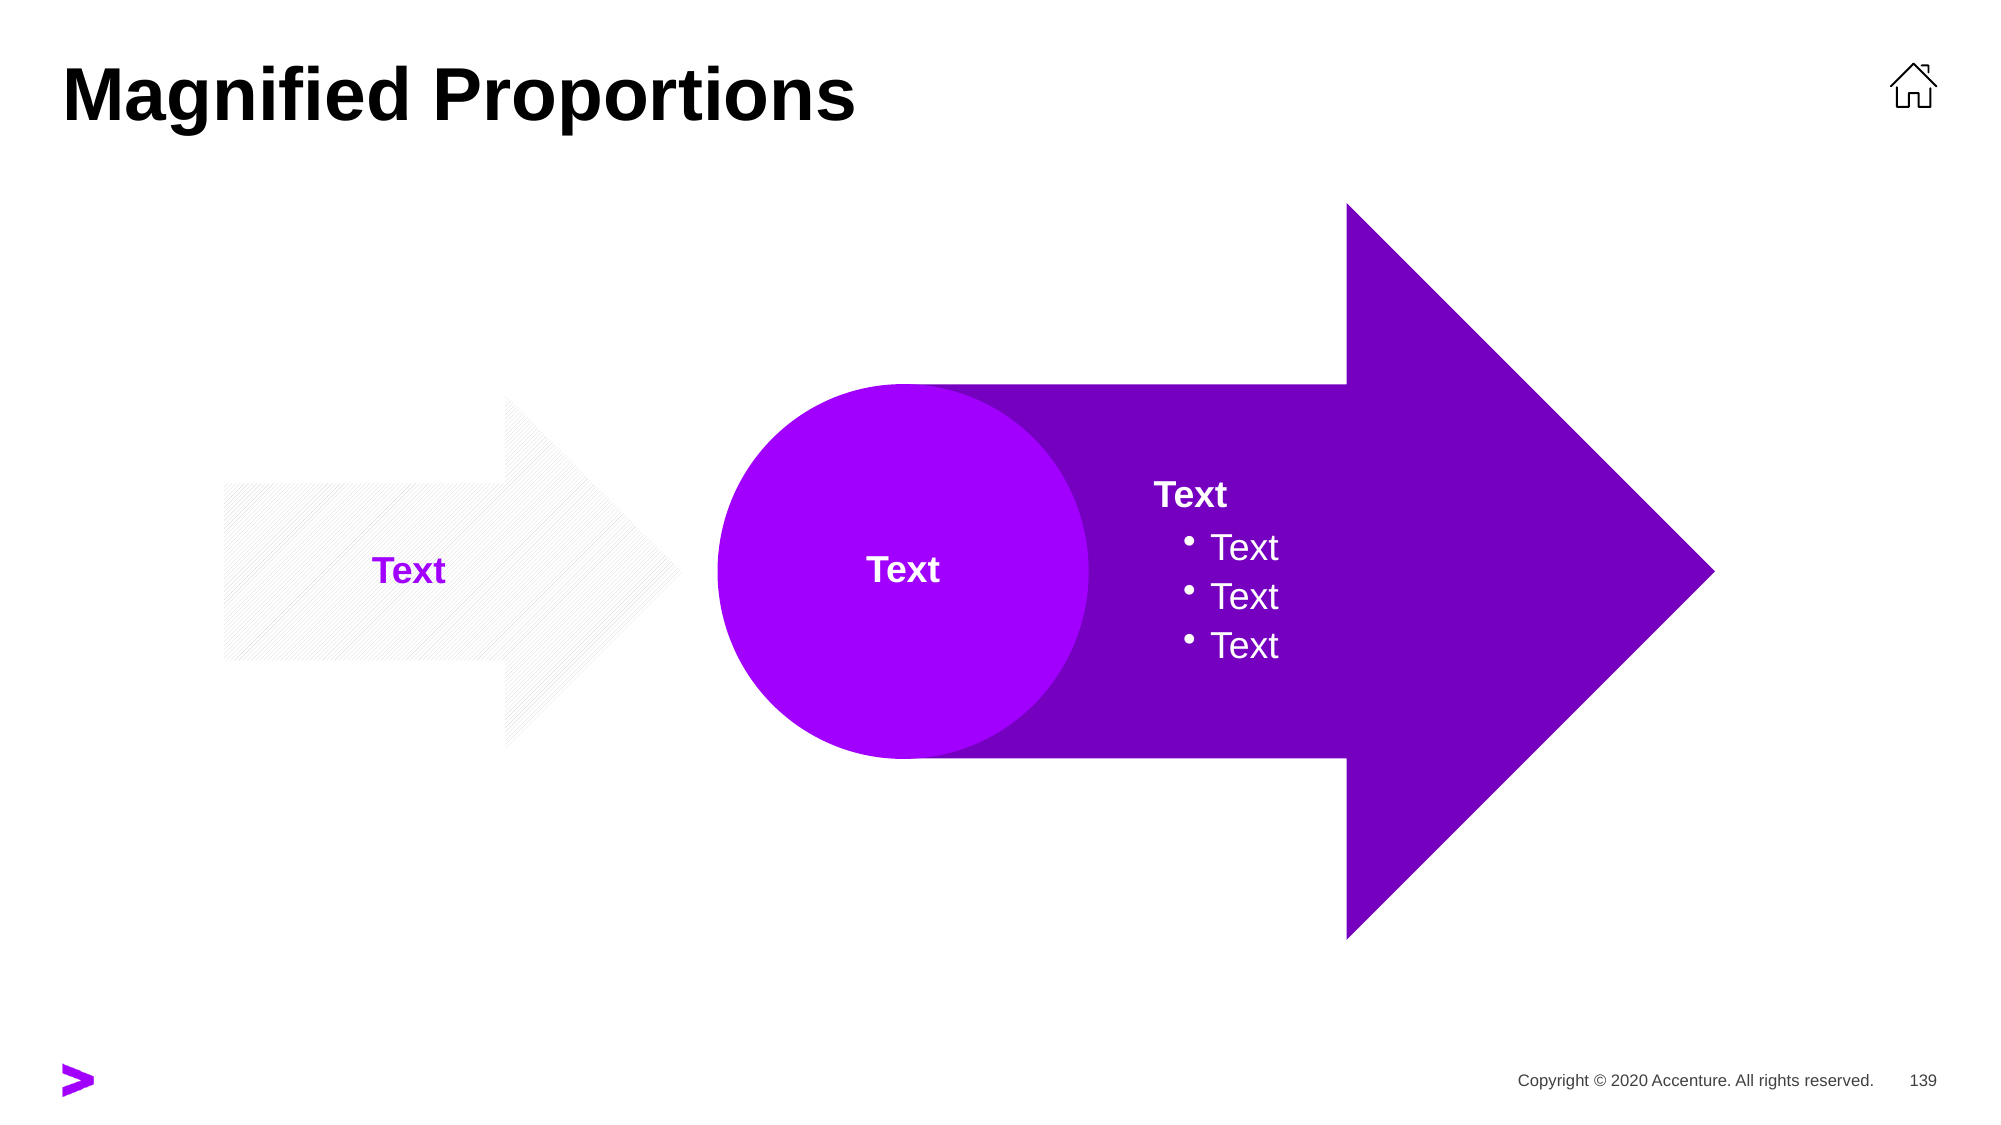

# Magnified Proportions

Text
Text
Text
Text
Text
Text
Text